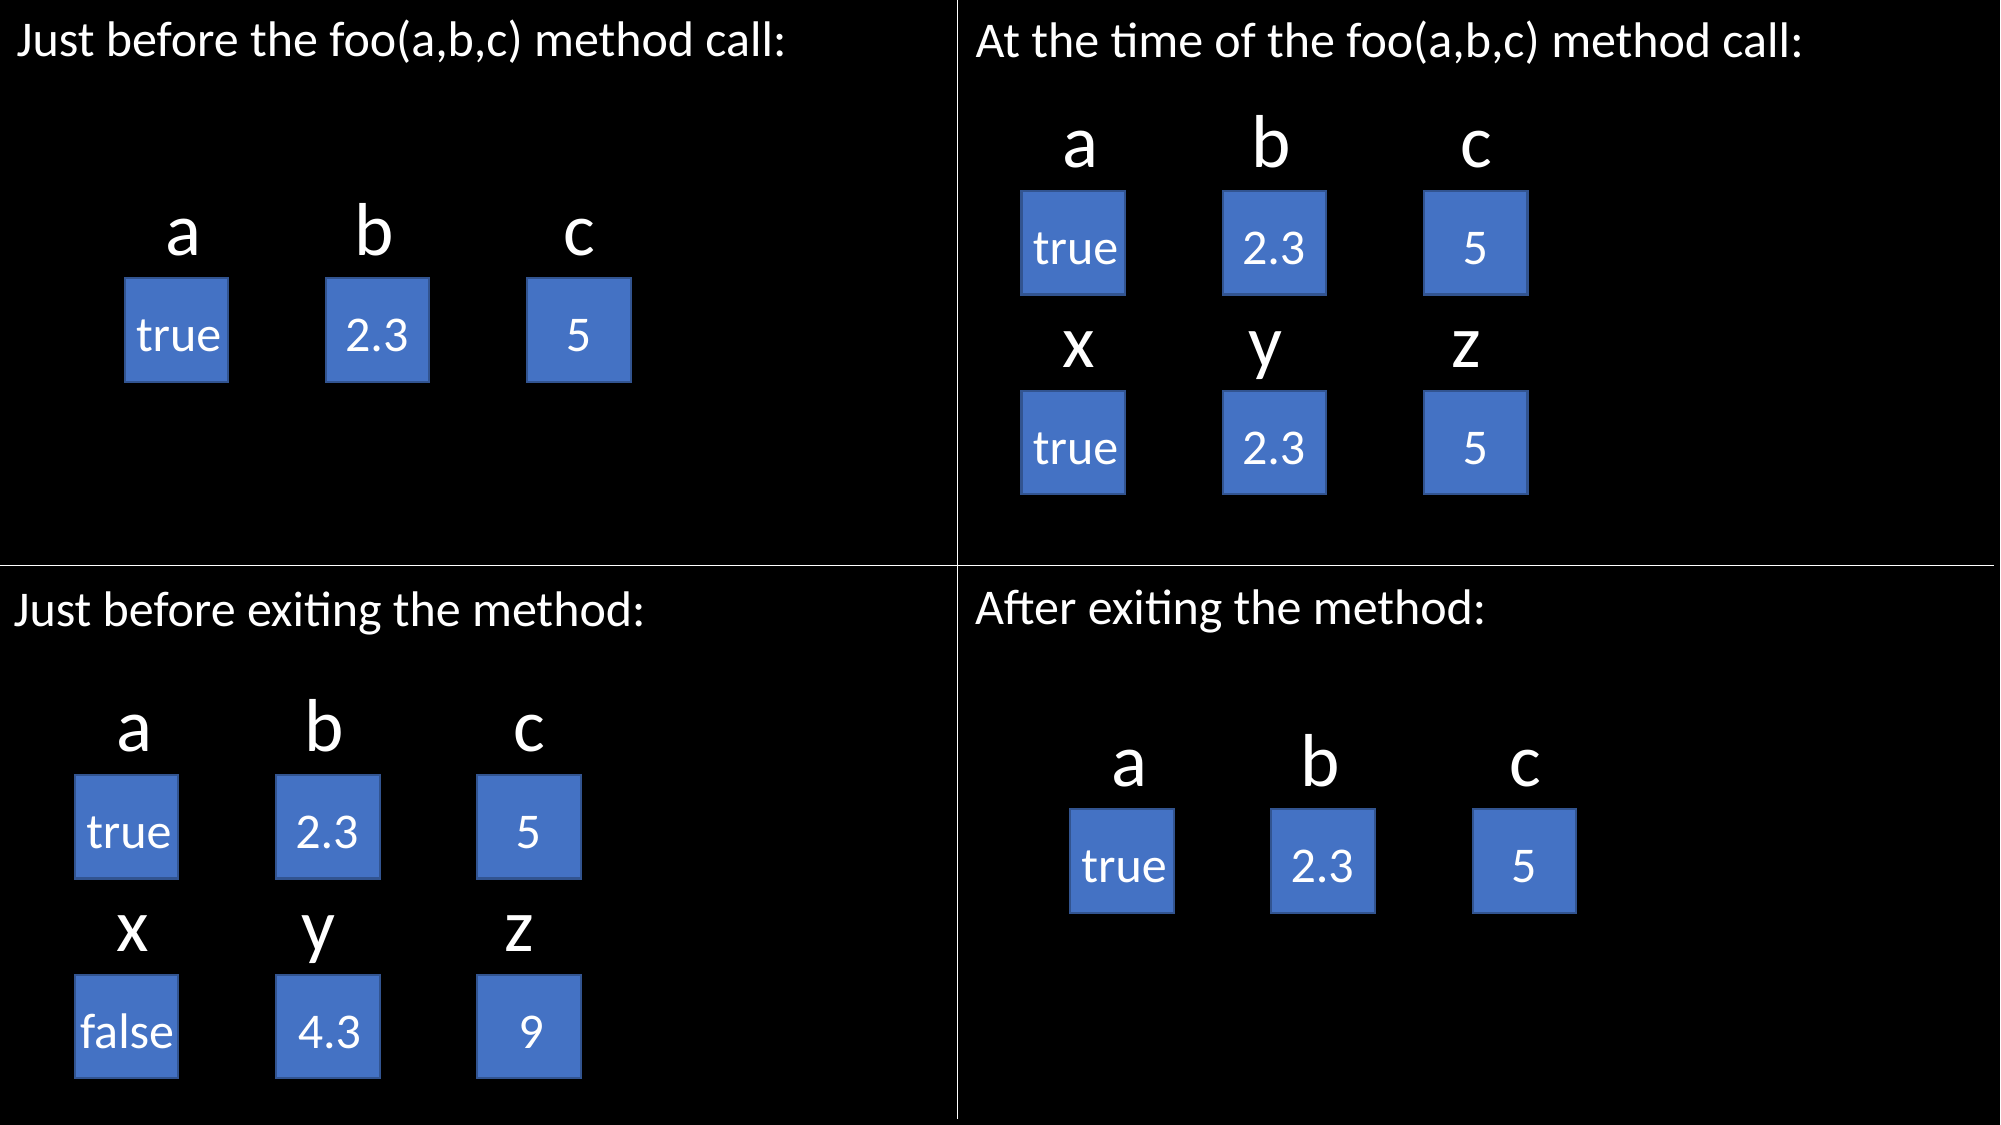

At the time of the foo(a,b,c) method call:
a         b          c
 true           2.3              5

x         y          z
 true           2.3              5

Just before the foo(a,b,c) method call:
a         b          c
 true           2.3              5

After exiting the method:
a         b          c
 true           2.3              5

Just before exiting the method:
a         b          c
 true           2.3              5

x         y          z
 false           4.3              9